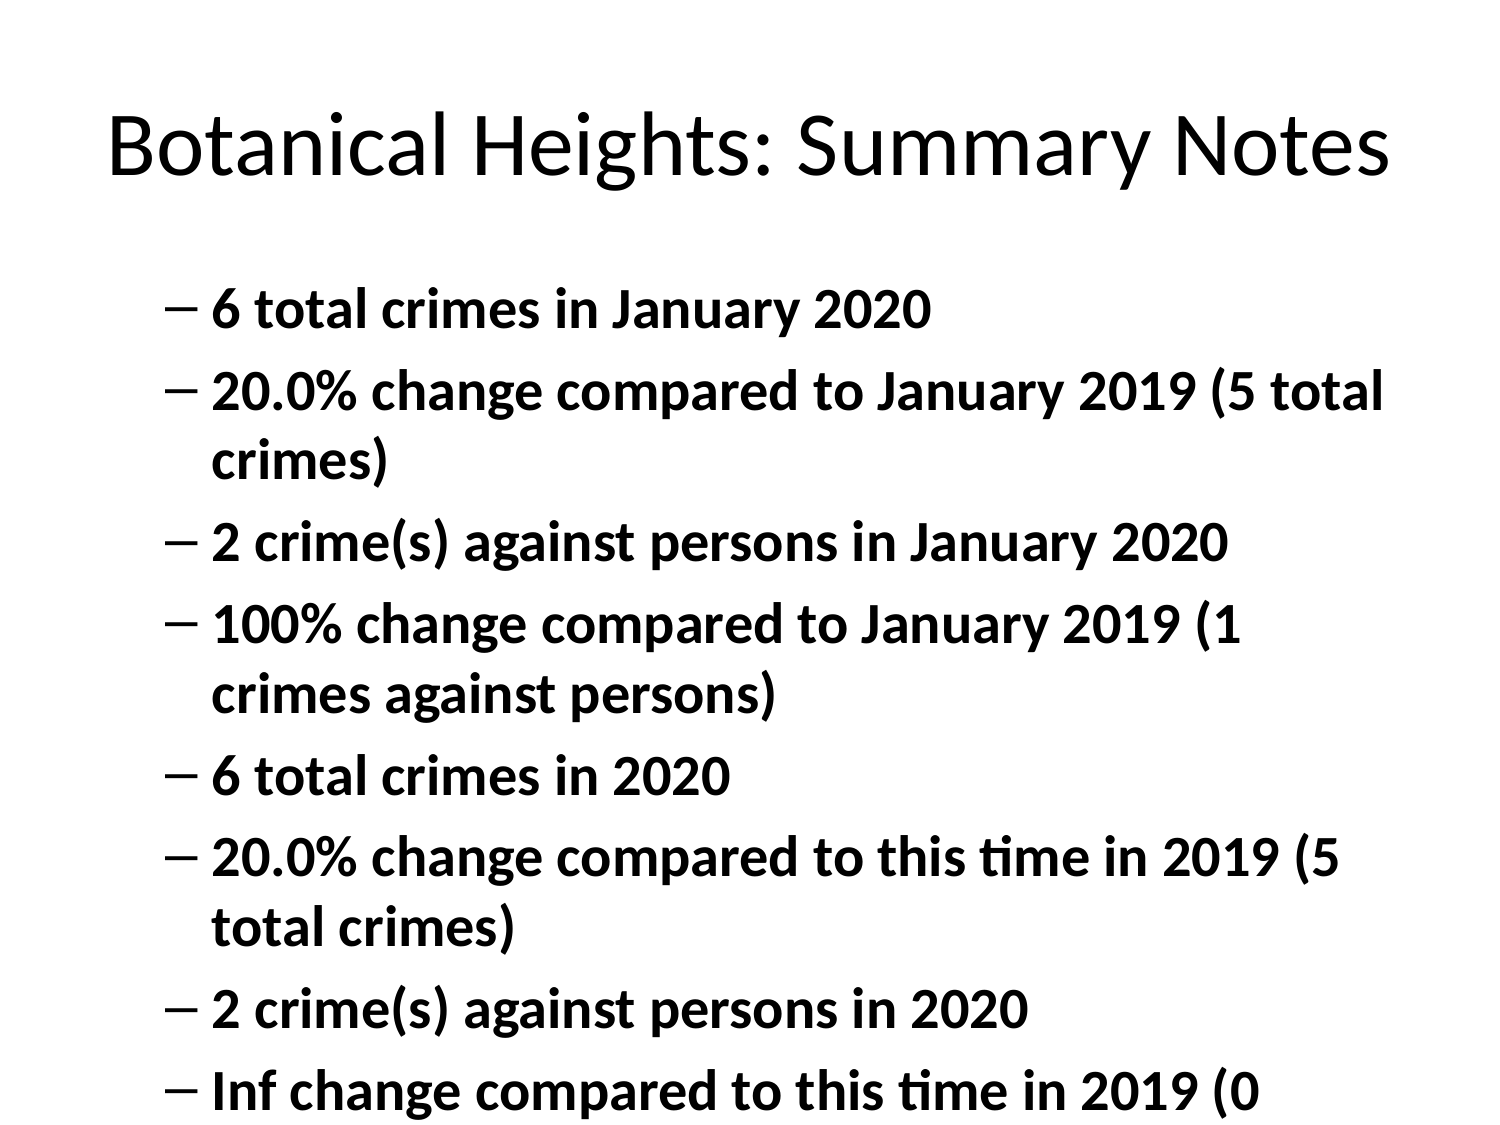

# Botanical Heights: Summary Notes
6 total crimes in January 2020
20.0% change compared to January 2019 (5 total crimes)
2 crime(s) against persons in January 2020
100% change compared to January 2019 (1 crimes against persons)
6 total crimes in 2020
20.0% change compared to this time in 2019 (5 total crimes)
2 crime(s) against persons in 2020
Inf change compared to this time in 2019 (0 crimes against persons)